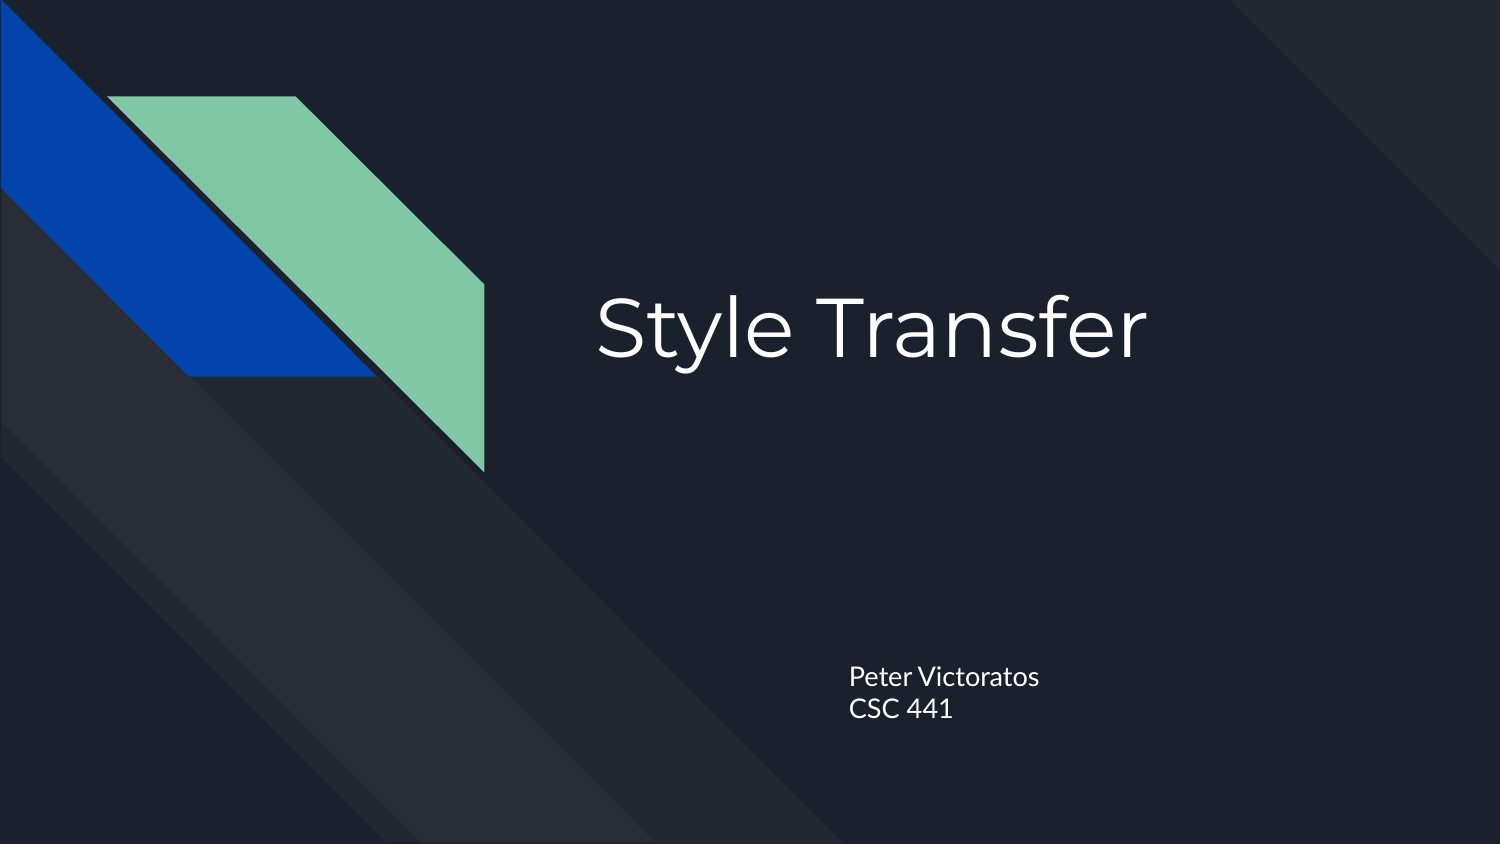

# Style Transfer
Peter Victoratos
CSC 441